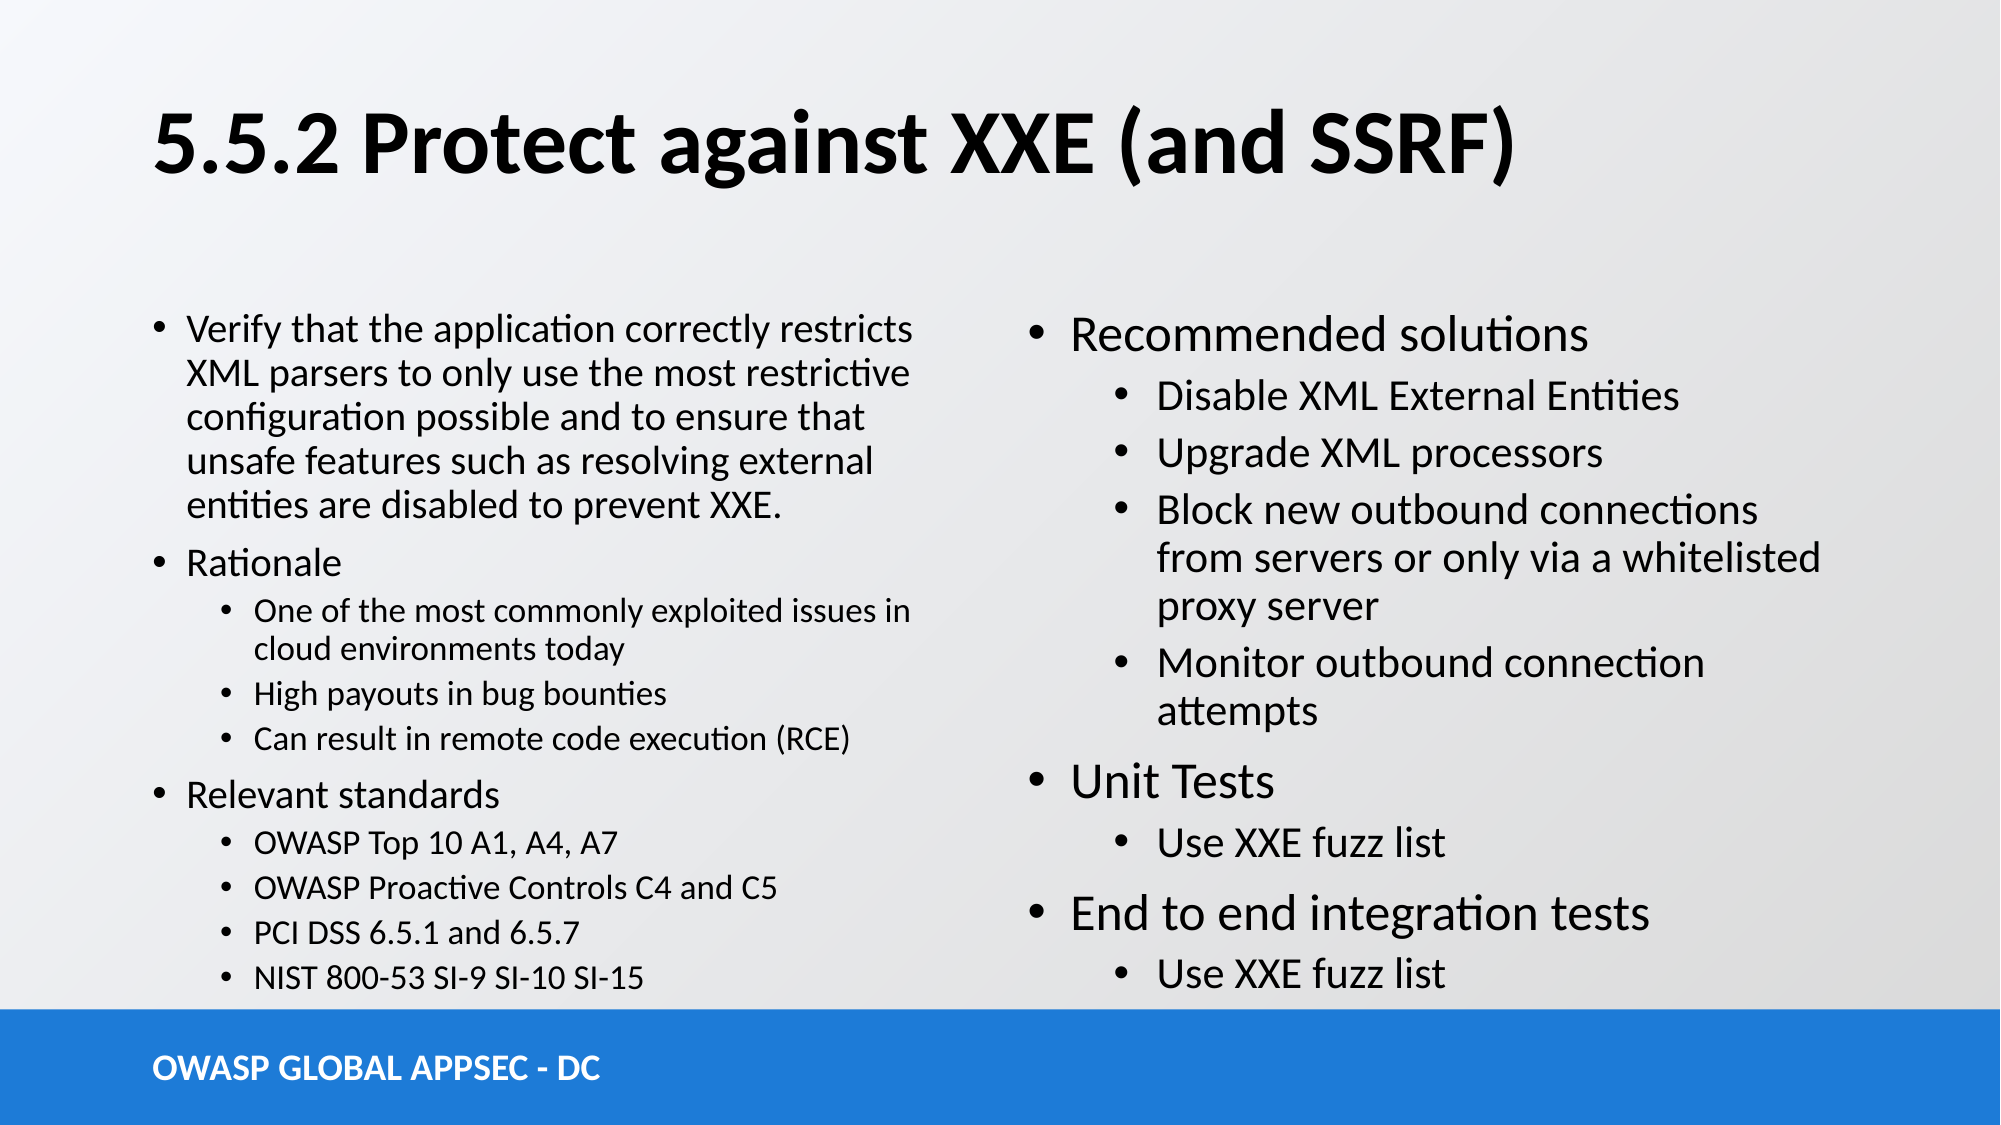

# 5.5.2 Protect against XXE (and SSRF)
Verify that the application correctly restricts XML parsers to only use the most restrictive configuration possible and to ensure that unsafe features such as resolving external entities are disabled to prevent XXE.
Rationale
One of the most commonly exploited issues in cloud environments today
High payouts in bug bounties
Can result in remote code execution (RCE)
Relevant standards
OWASP Top 10 A1, A4, A7
OWASP Proactive Controls C4 and C5
PCI DSS 6.5.1 and 6.5.7
NIST 800-53 SI-9 SI-10 SI-15
Recommended solutions
Disable XML External Entities
Upgrade XML processors
Block new outbound connections from servers or only via a whitelisted proxy server
Monitor outbound connection attempts
Unit Tests
Use XXE fuzz list
End to end integration tests
Use XXE fuzz list